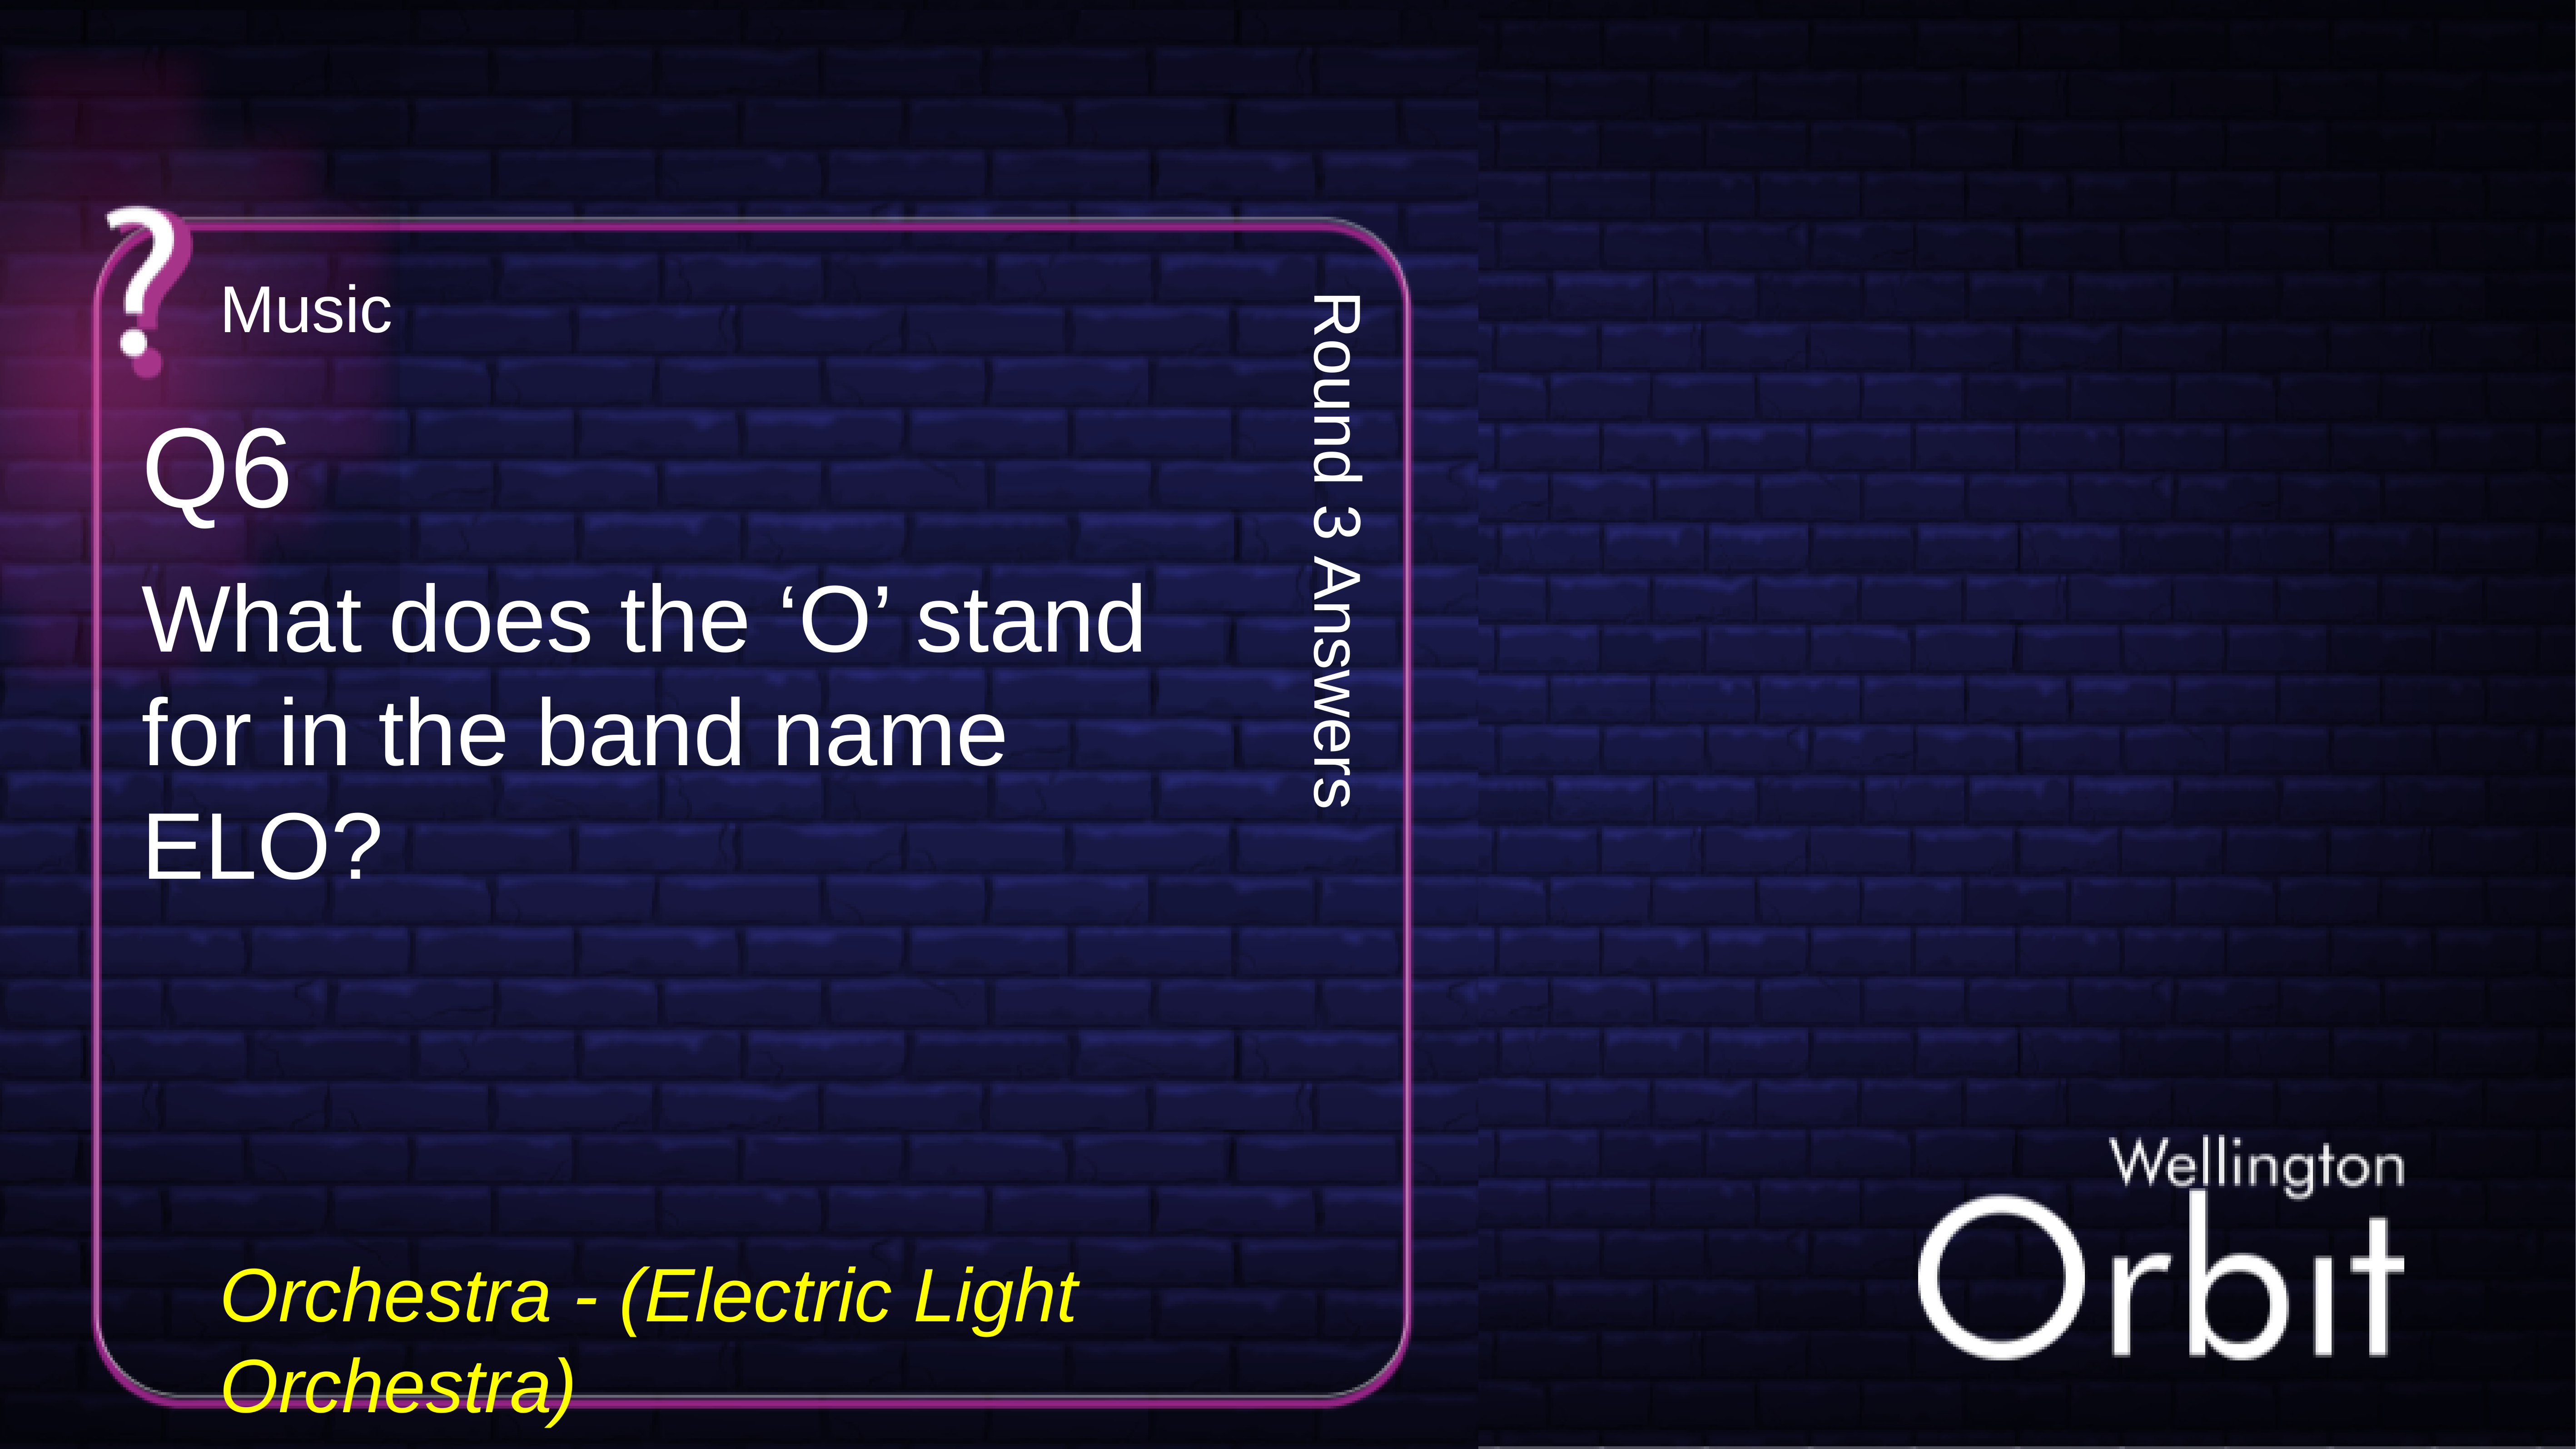

Music
Q6
Round 3 Answers
What does the ‘O’ stand for in the band name ELO?
Orchestra - (Electric Light Orchestra)